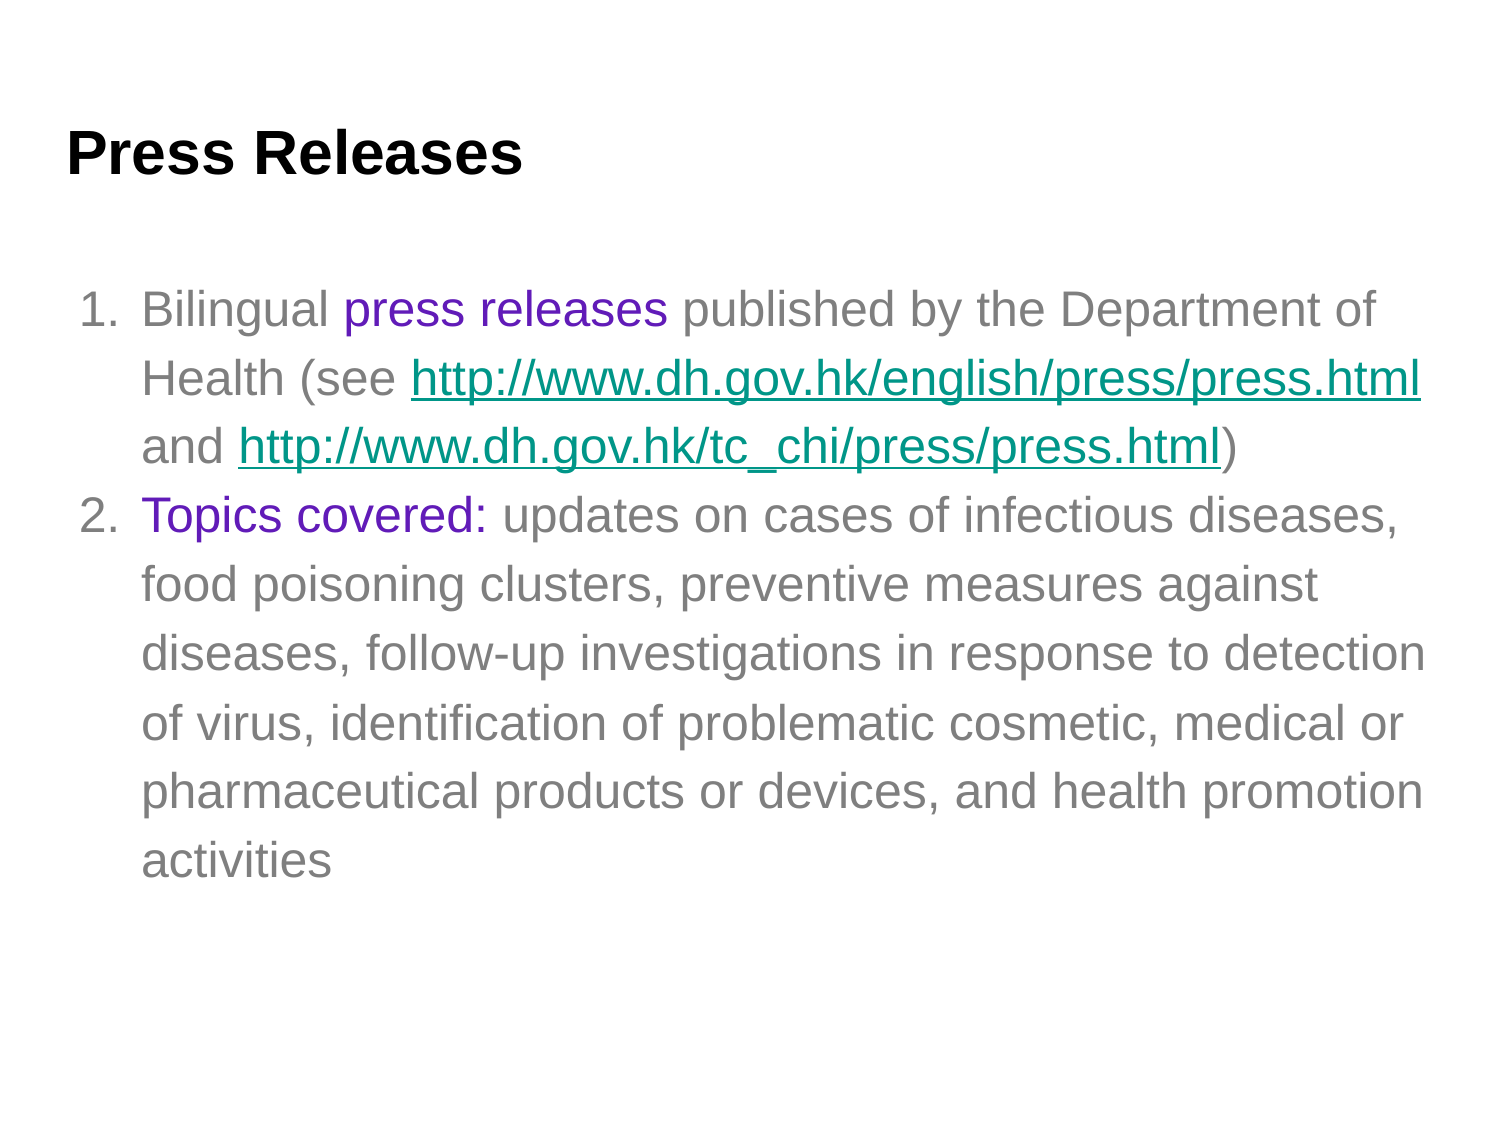

# Press Releases
Bilingual press releases published by the Department of Health (see http://www.dh.gov.hk/english/press/press.html and http://www.dh.gov.hk/tc_chi/press/press.html)
Topics covered: updates on cases of infectious diseases, food poisoning clusters, preventive measures against diseases, follow-up investigations in response to detection of virus, identification of problematic cosmetic, medical or pharmaceutical products or devices, and health promotion activities